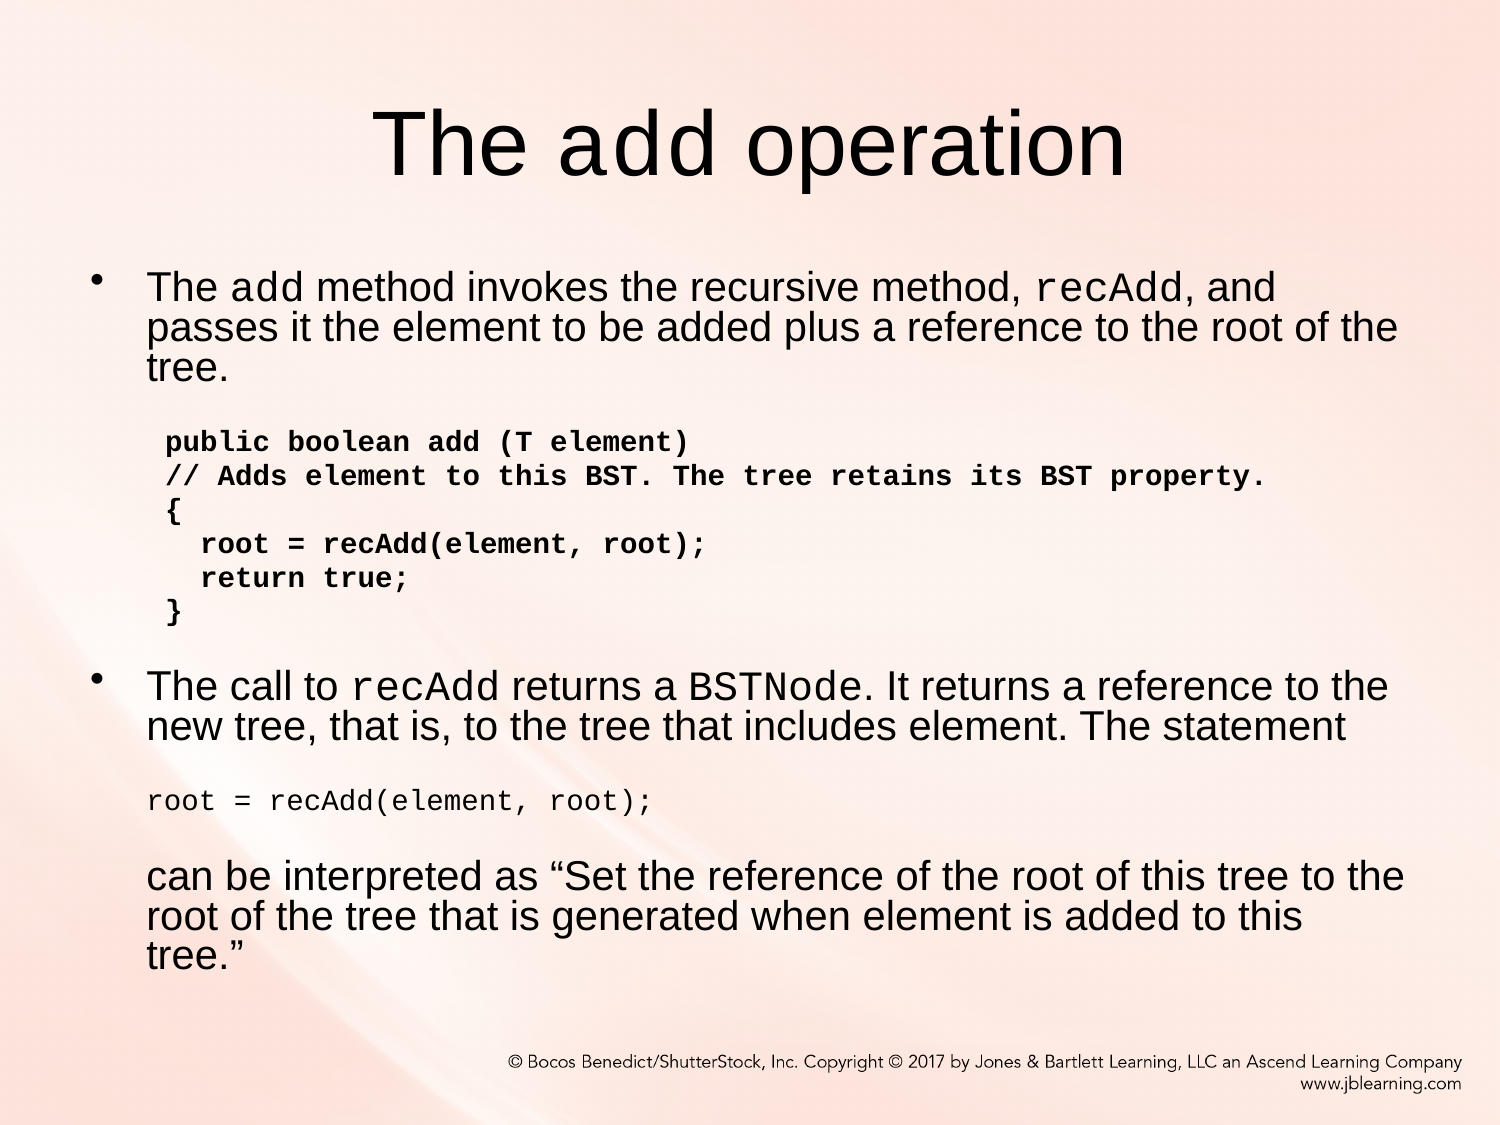

# The add operation
The add method invokes the recursive method, recAdd, and passes it the element to be added plus a reference to the root of the tree.

public boolean add (T element)
// Adds element to this BST. The tree retains its BST property.
{
  root = recAdd(element, root);
  return true;
}

The call to recAdd returns a BSTNode. It returns a reference to the new tree, that is, to the tree that includes element. The statement

	root = recAdd(element, root);

	can be interpreted as “Set the reference of the root of this tree to the root of the tree that is generated when element is added to this tree.”